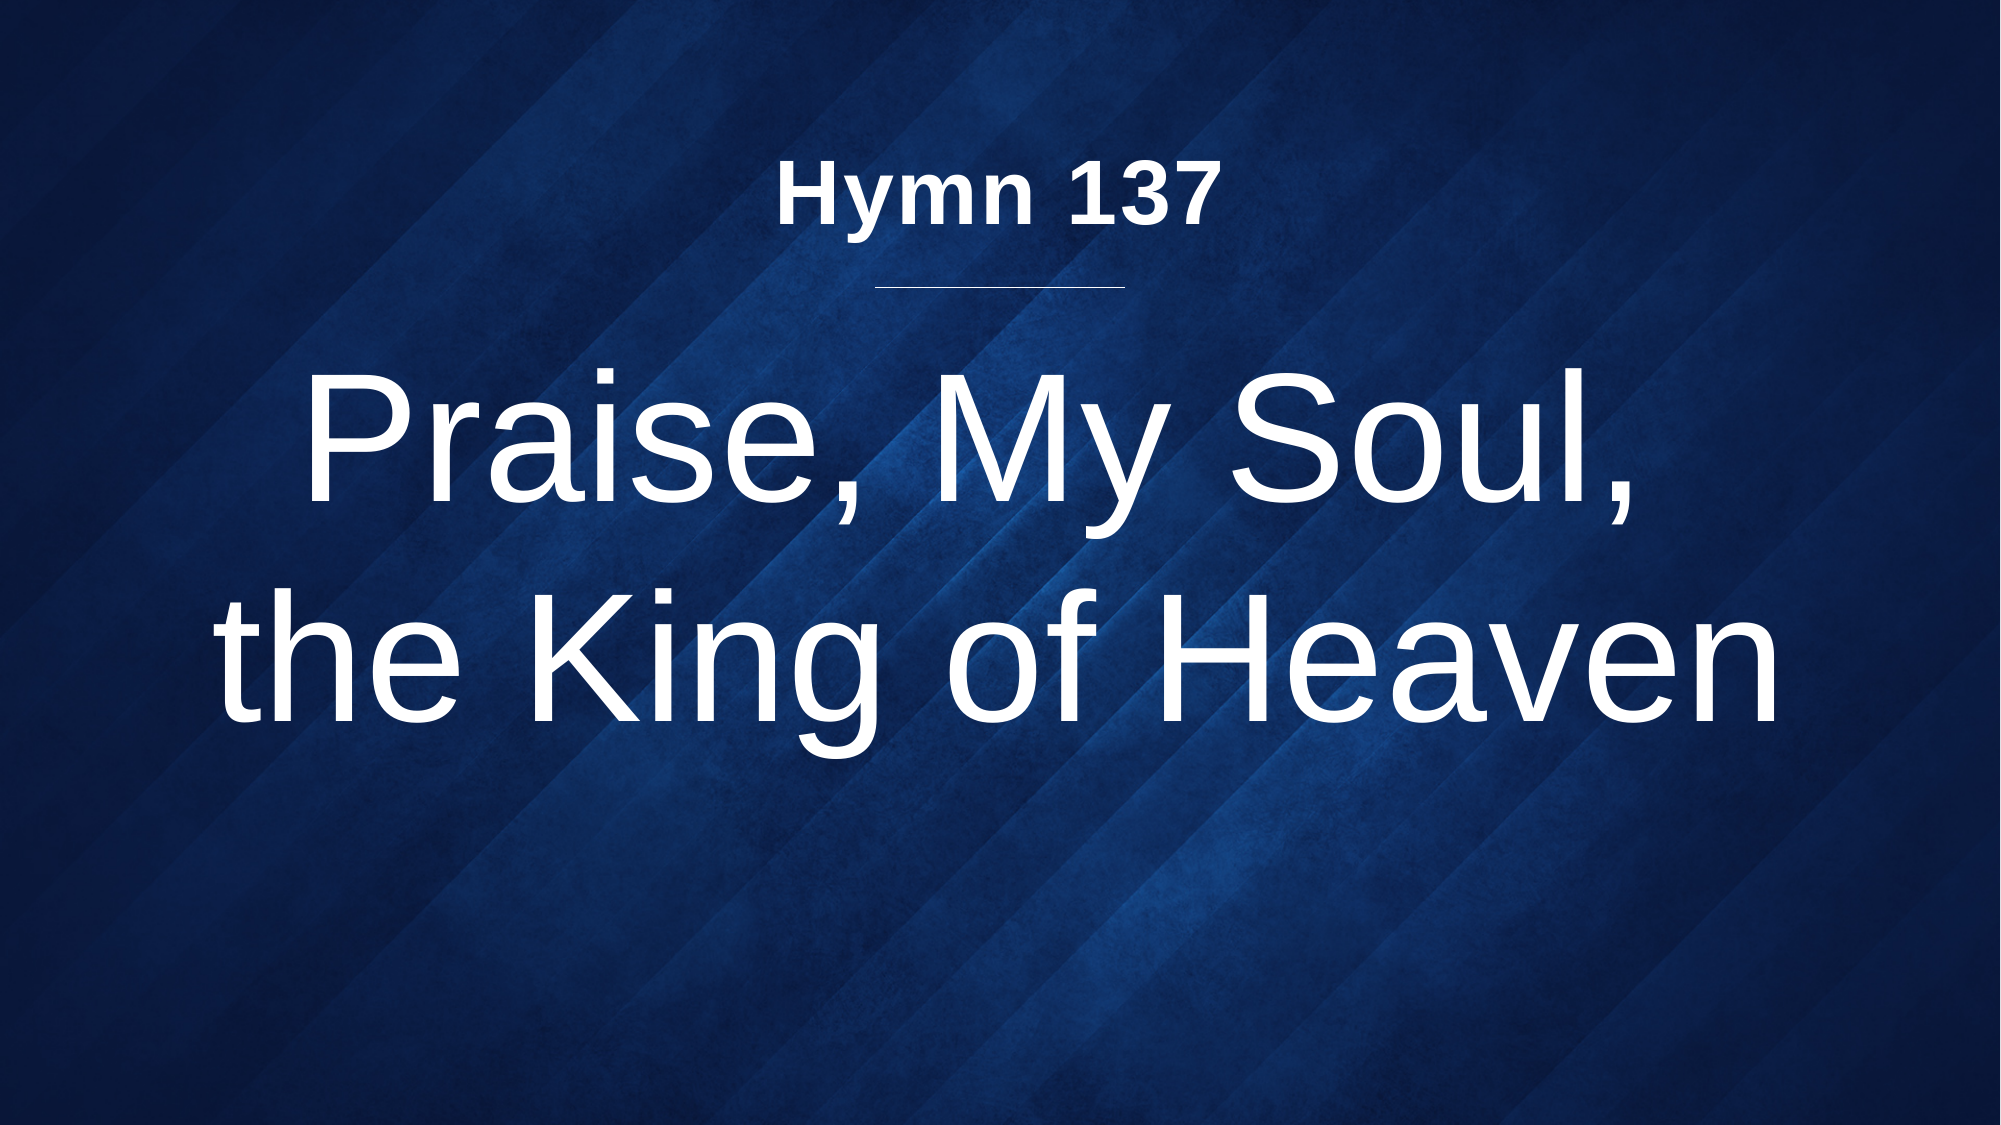

Hymn 137
# Praise, My Soul, the King of Heaven